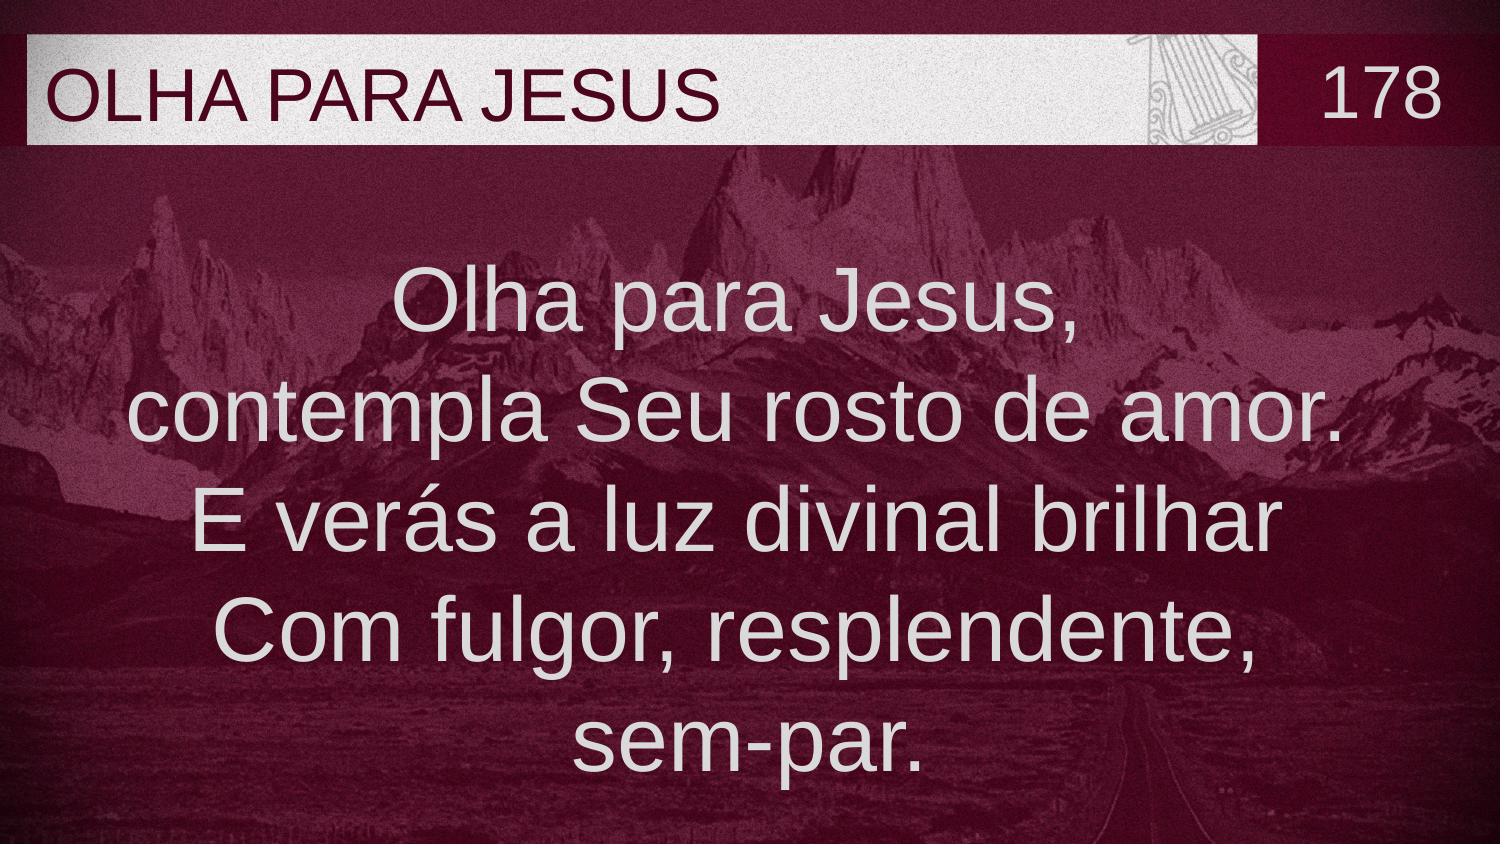

# OLHA PARA JESUS
178
Olha para Jesus,
contempla Seu rosto de amor.
E verás a luz divinal brilhar
Com fulgor, resplendente,
sem-par.